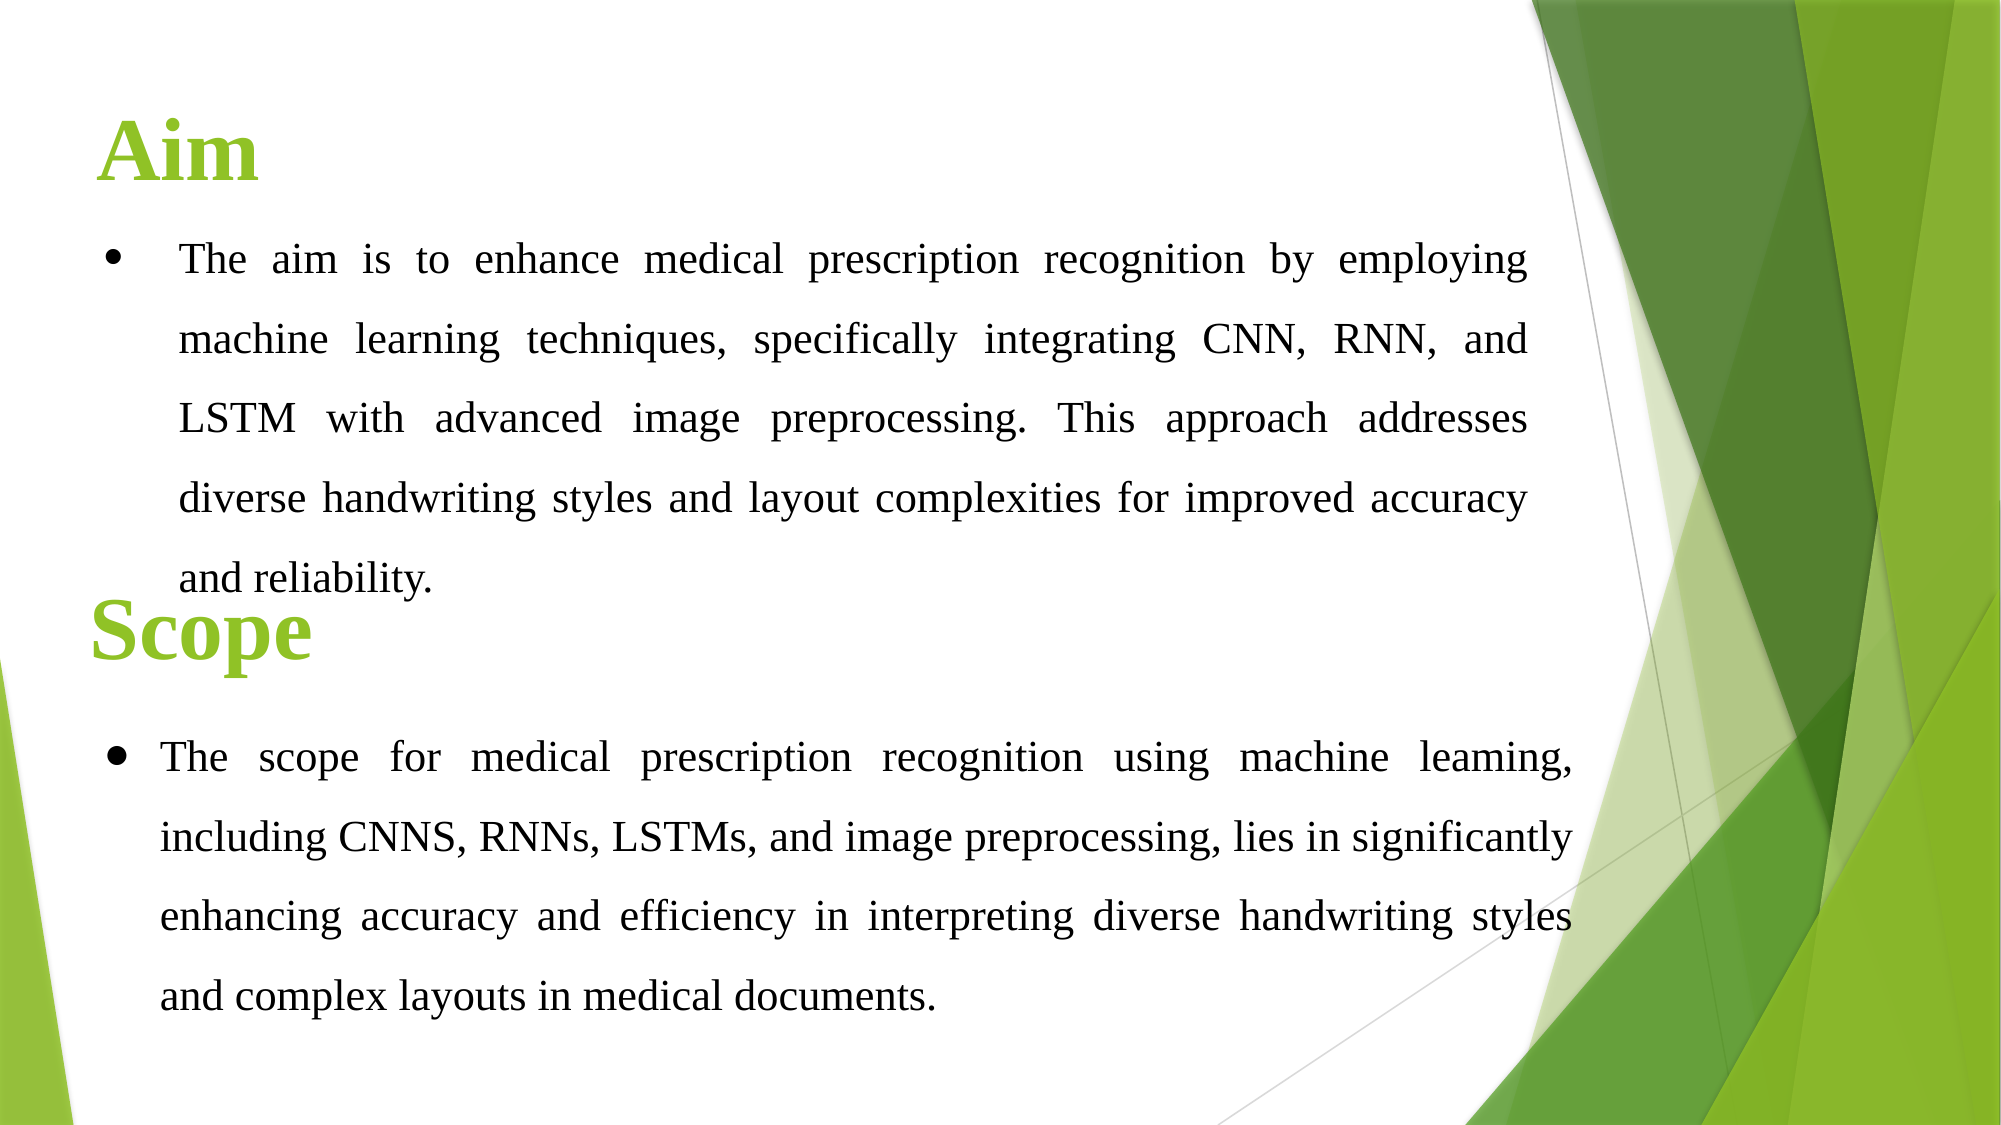

# Aim
The aim is to enhance medical prescription recognition by employing machine learning techniques, specifically integrating CNN, RNN, and LSTM with advanced image preprocessing. This approach addresses diverse handwriting styles and layout complexities for improved accuracy and reliability.

Scope

The scope for medical prescription recognition using machine leaming, including CNNS, RNNs, LSTMs, and image preprocessing, lies in significantly enhancing accuracy and efficiency in interpreting diverse handwriting styles and complex layouts in medical documents.